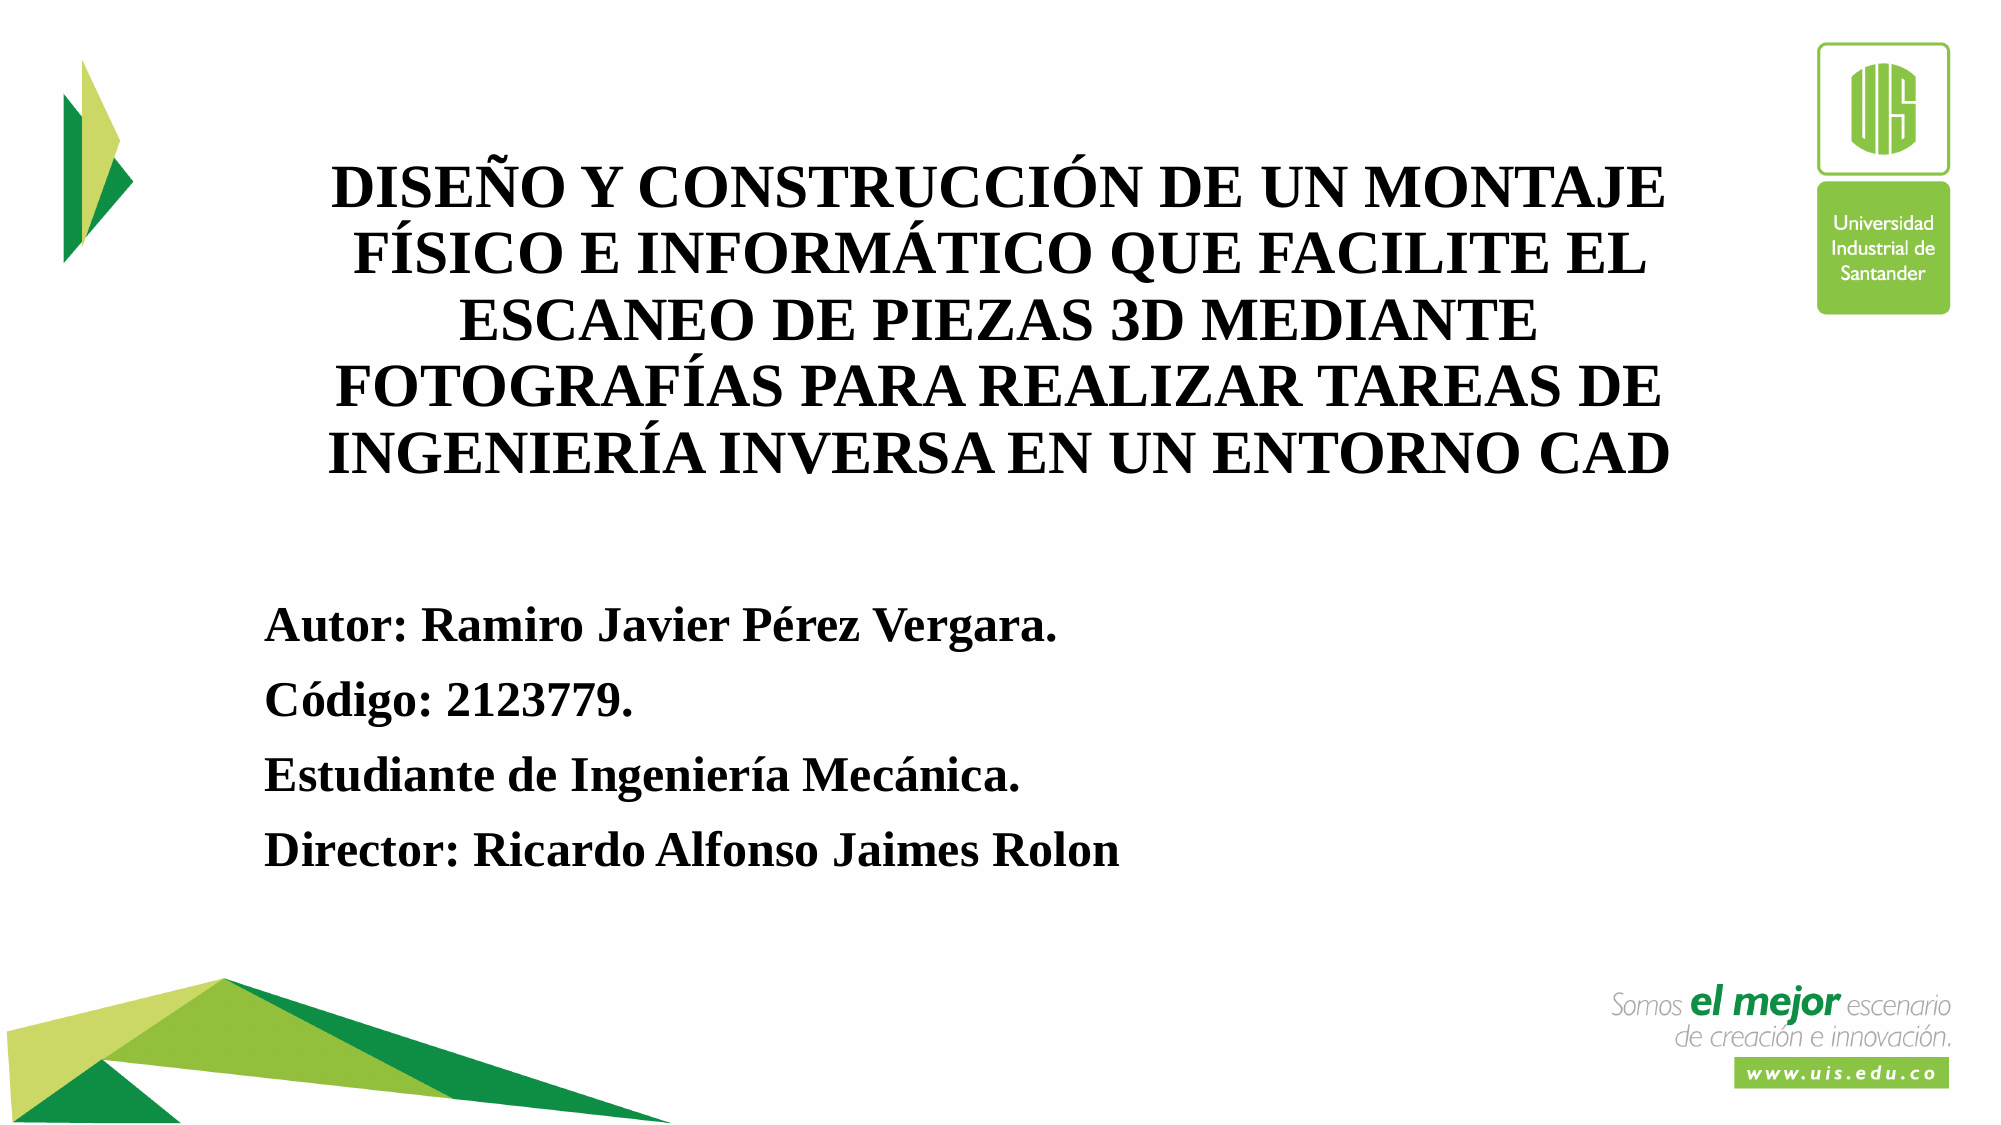

# DISEÑO Y CONSTRUCCIÓN DE UN MONTAJE FÍSICO E INFORMÁTICO QUE FACILITE EL ESCANEO DE PIEZAS 3D MEDIANTE FOTOGRAFÍAS PARA REALIZAR TAREAS DE INGENIERÍA INVERSA EN UN ENTORNO CAD
Autor: Ramiro Javier Pérez Vergara.
Código: 2123779.
Estudiante de Ingeniería Mecánica.
Director: Ricardo Alfonso Jaimes Rolon